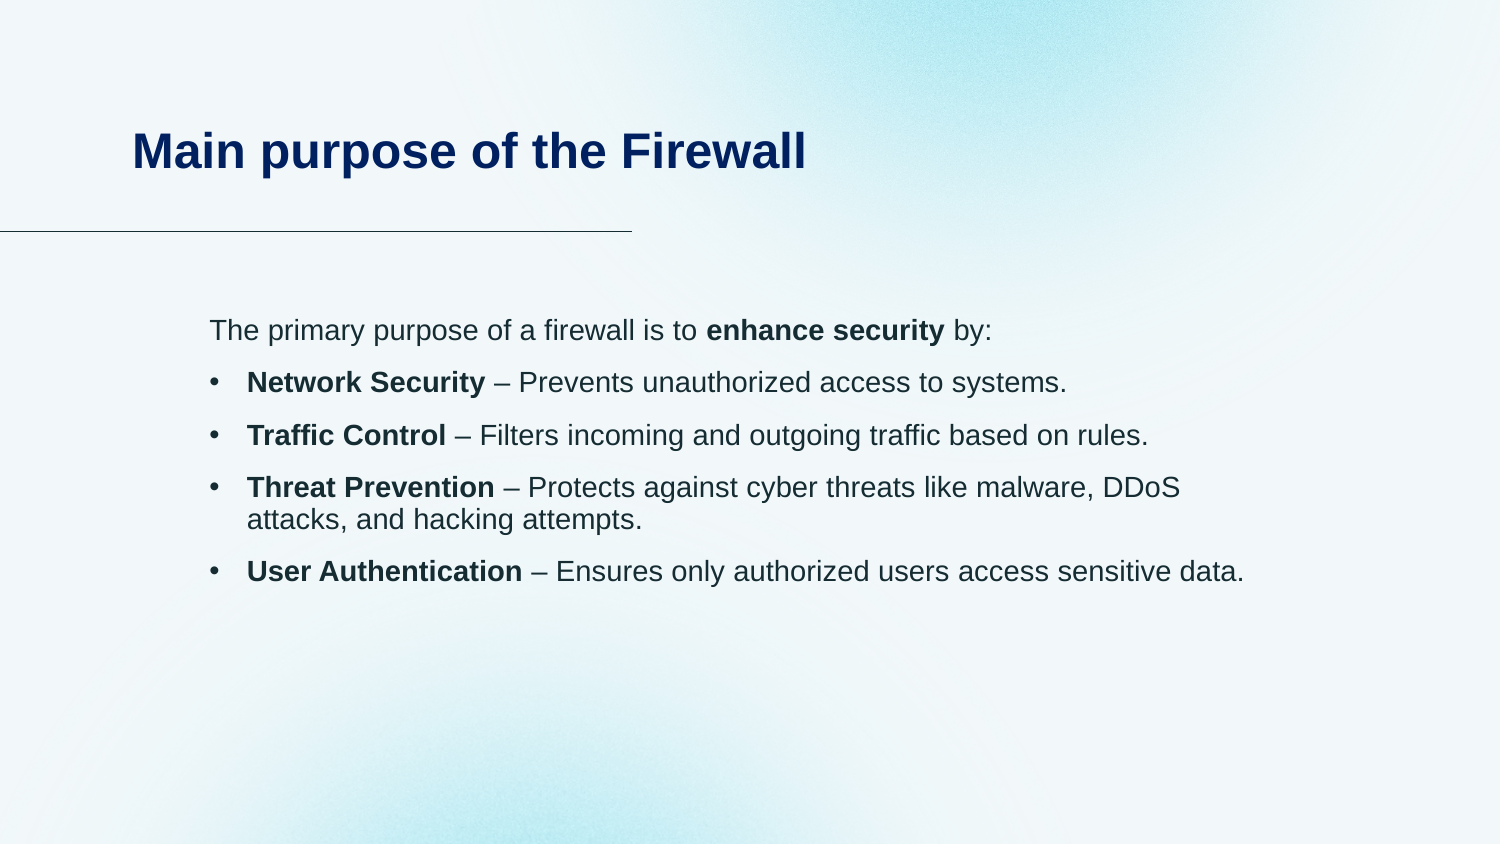

# Main purpose of the Firewall
The primary purpose of a firewall is to enhance security by:
Network Security – Prevents unauthorized access to systems.
Traffic Control – Filters incoming and outgoing traffic based on rules.
Threat Prevention – Protects against cyber threats like malware, DDoS attacks, and hacking attempts.
User Authentication – Ensures only authorized users access sensitive data.